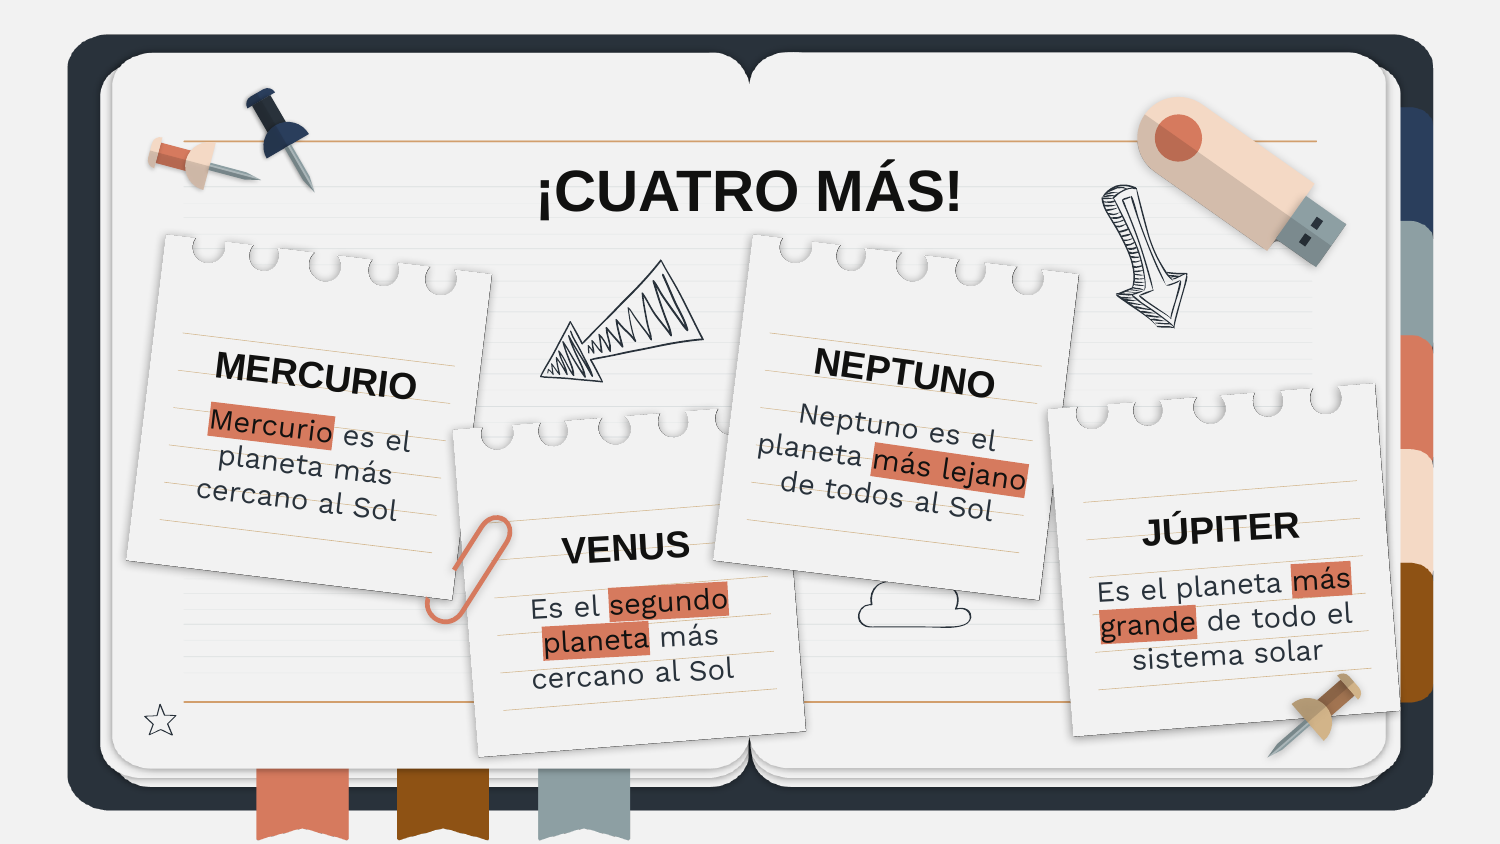

¡CUATRO MÁS!

NEPTUNO
# MERCURIO

Neptuno es el planeta más lejano de todos al Sol
Mercurio es el planeta más cercano al Sol

JÚPITER

VENUS
Es el planeta más grande de todo el sistema solar

Es el segundo planeta más cercano al Sol